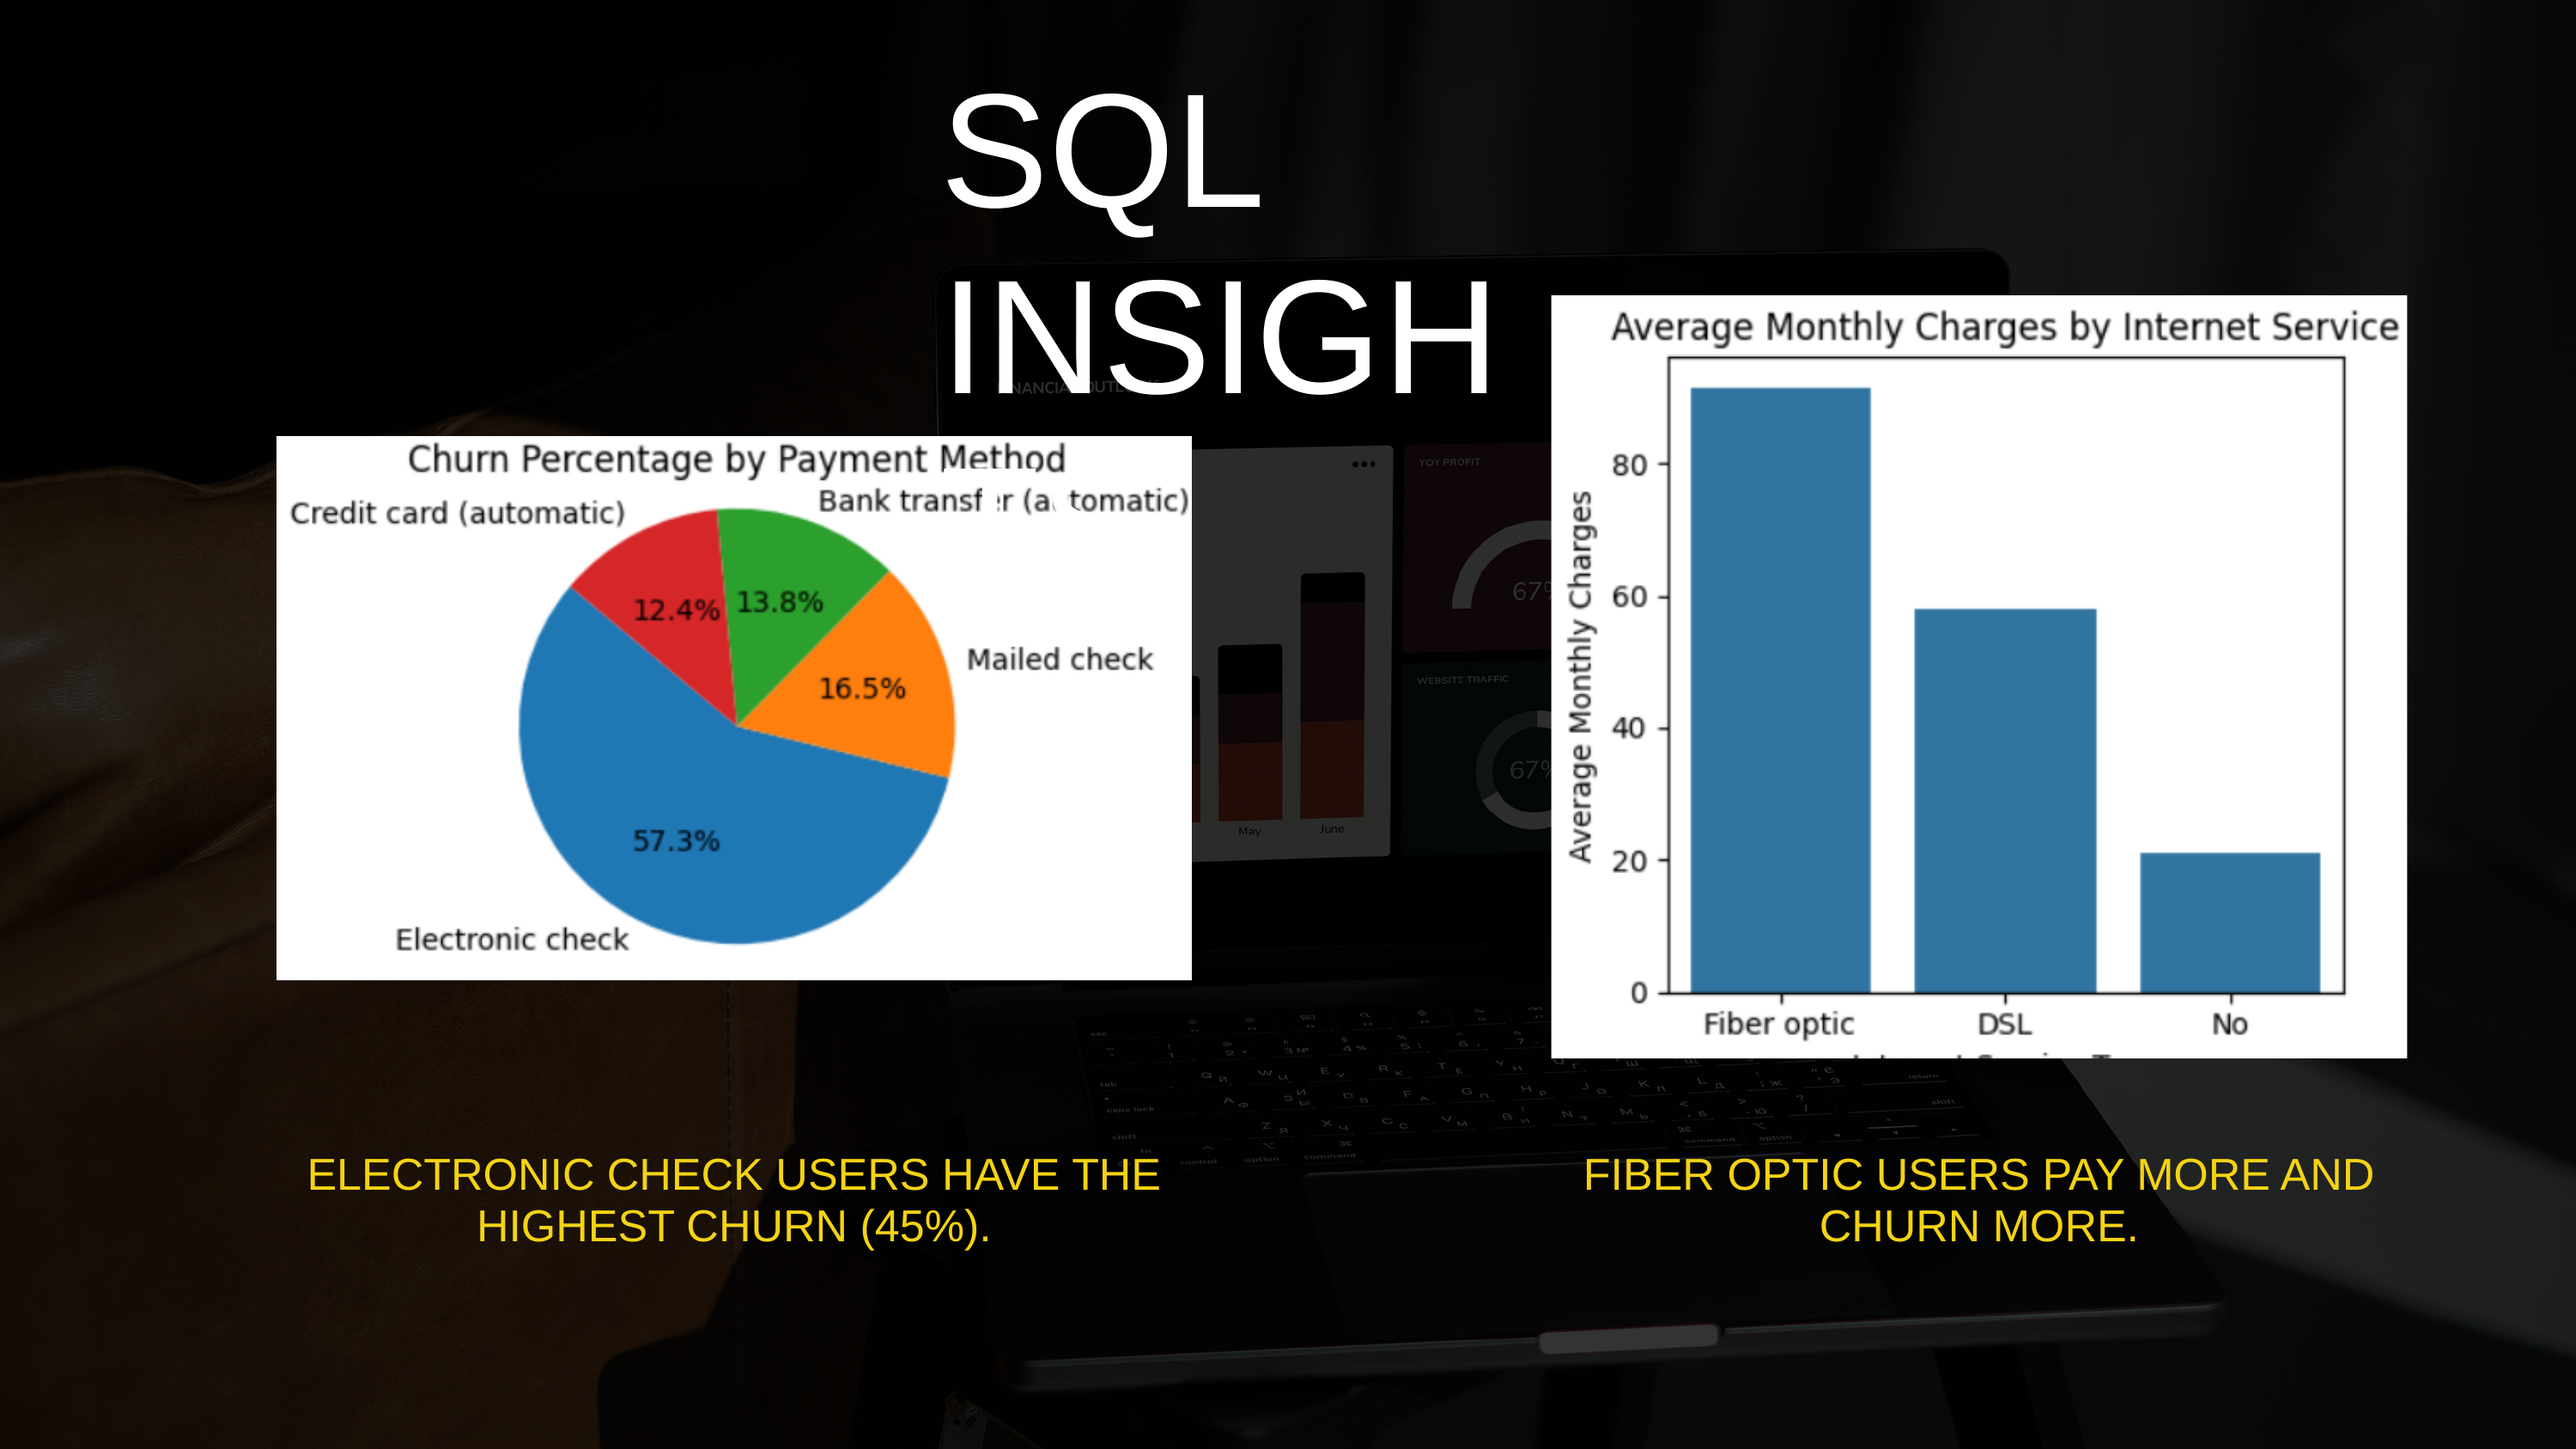

SQL INSIGHTS

ELECTRONIC CHECK USERS HAVE THE HIGHEST CHURN (45%).
FIBER OPTIC USERS PAY MORE AND CHURN MORE.